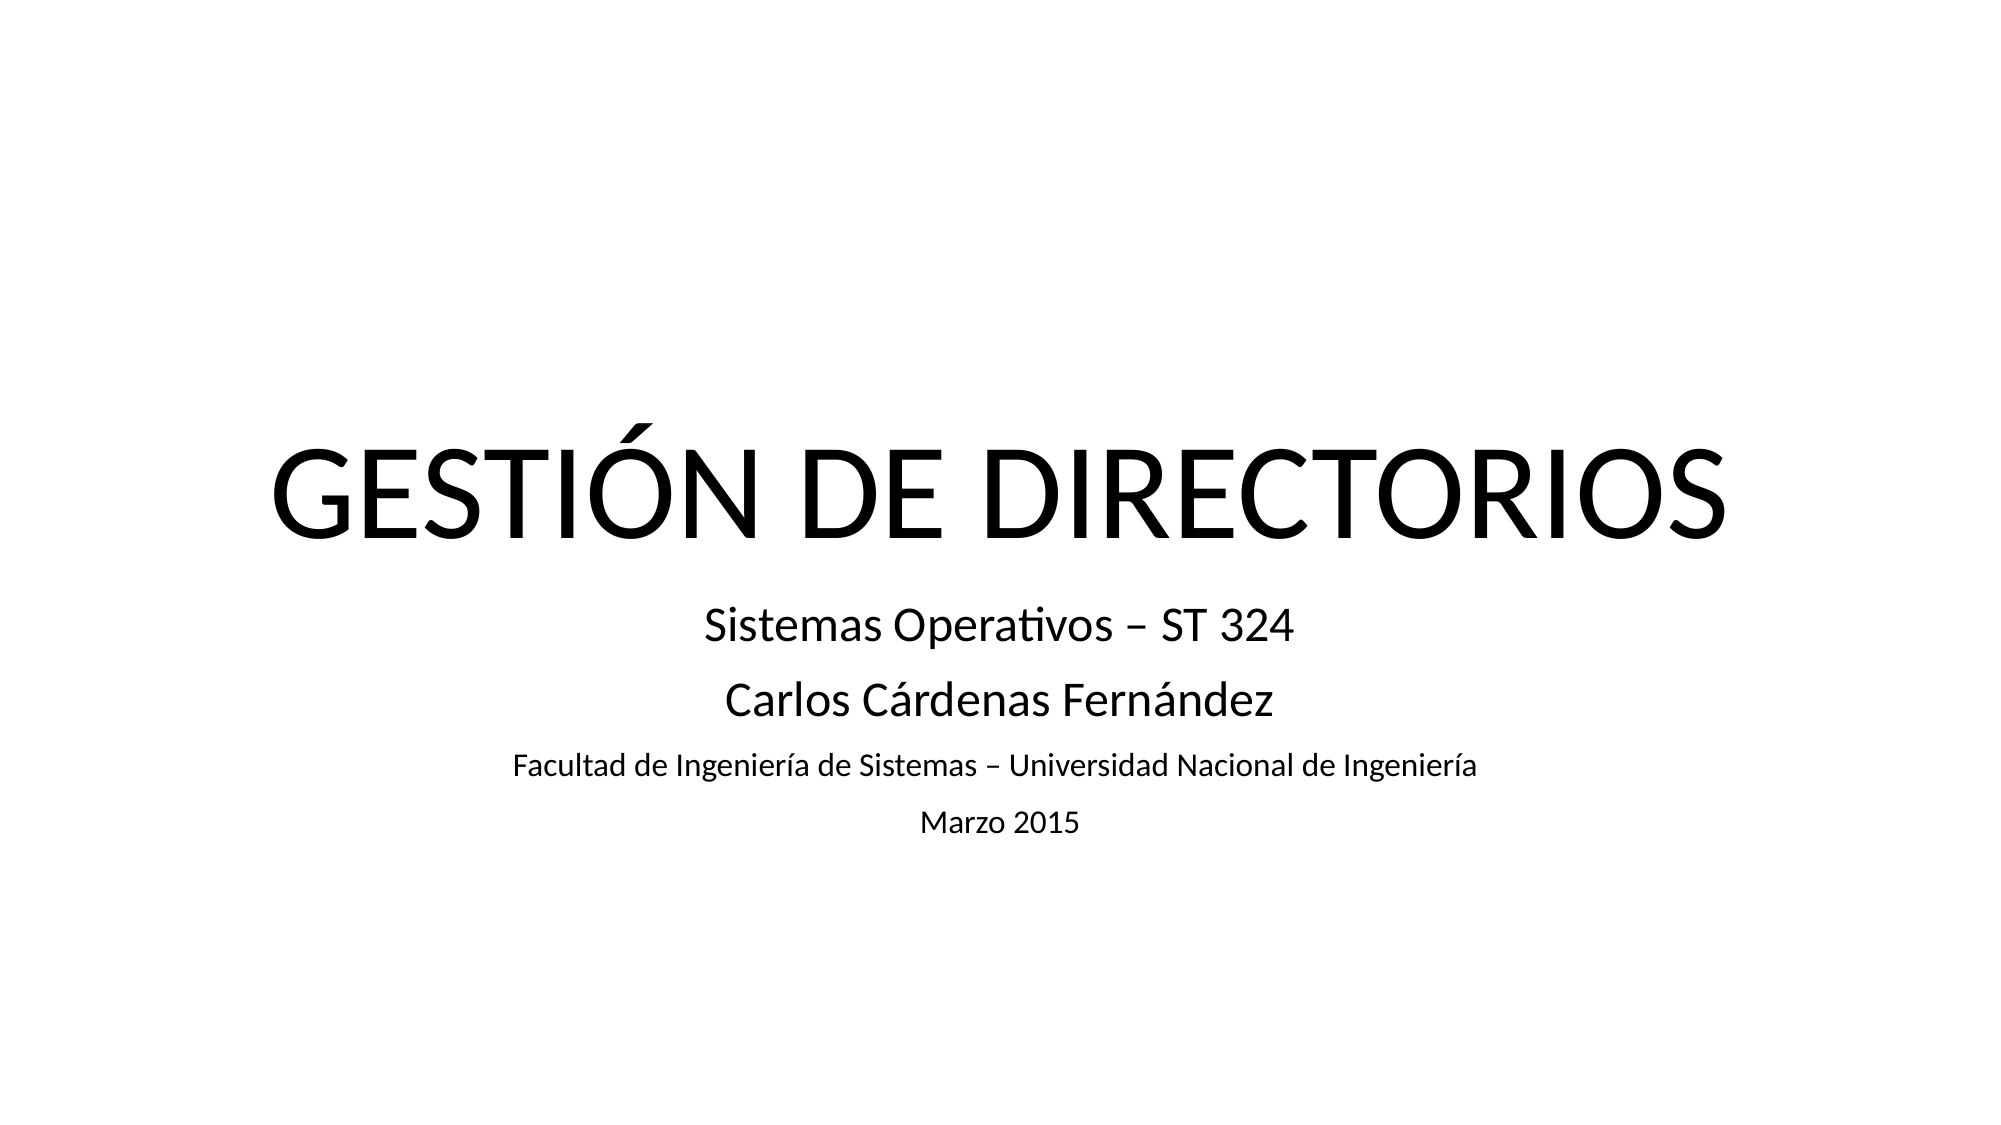

# GESTIÓN DE DIRECTORIOS
Sistemas Operativos – ST 324
Carlos Cárdenas Fernández
Facultad de Ingeniería de Sistemas – Universidad Nacional de Ingeniería
Marzo 2015